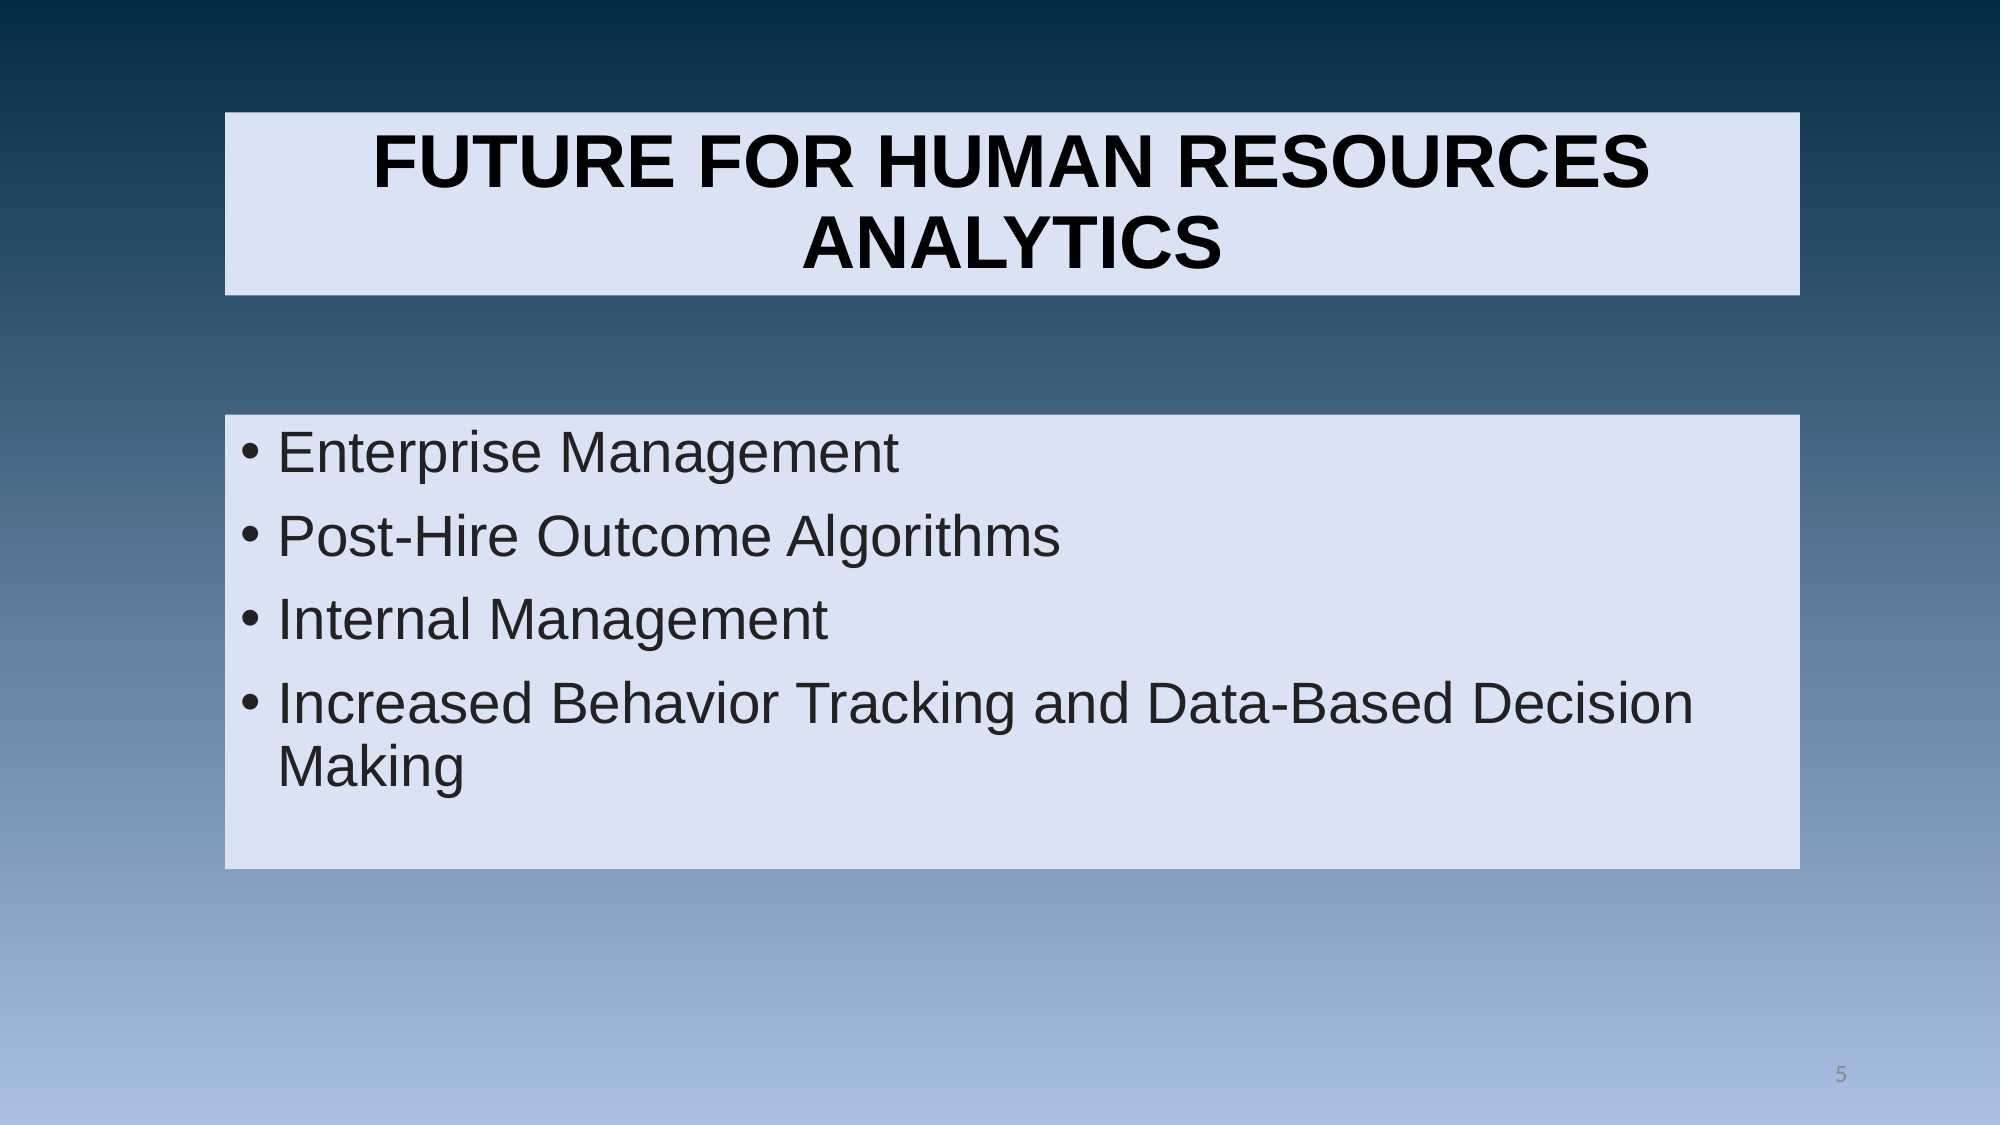

# FUTURE FOR HUMAN RESOURCES ANALYTICS
Enterprise Management
Post-Hire Outcome Algorithms
Internal Management
Increased Behavior Tracking and Data-Based Decision Making

5